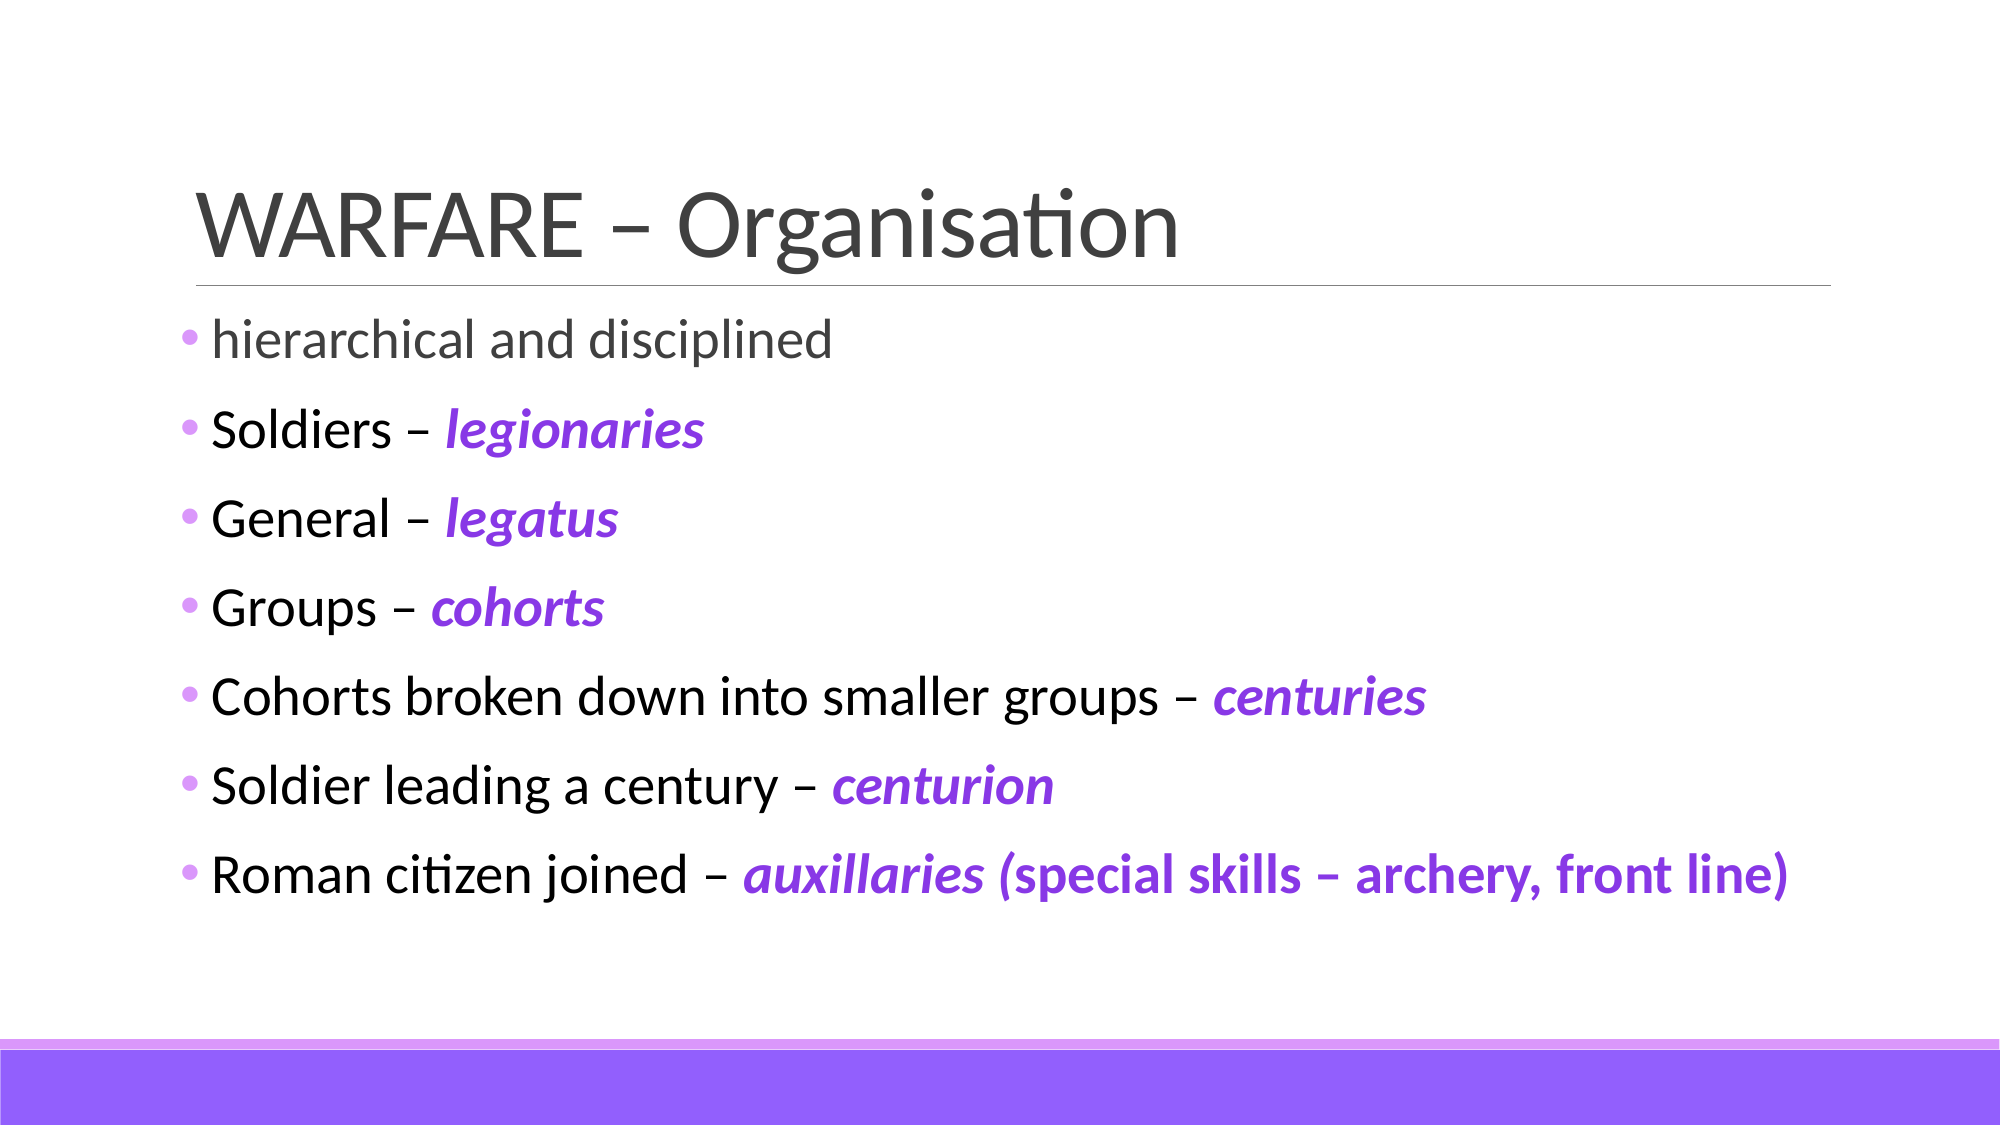

# WARFARE – Organisation
 hierarchical and disciplined
 Soldiers – legionaries
 General – legatus
 Groups – cohorts
 Cohorts broken down into smaller groups – centuries
 Soldier leading a century – centurion
 Roman citizen joined – auxillaries (special skills – archery, front line)